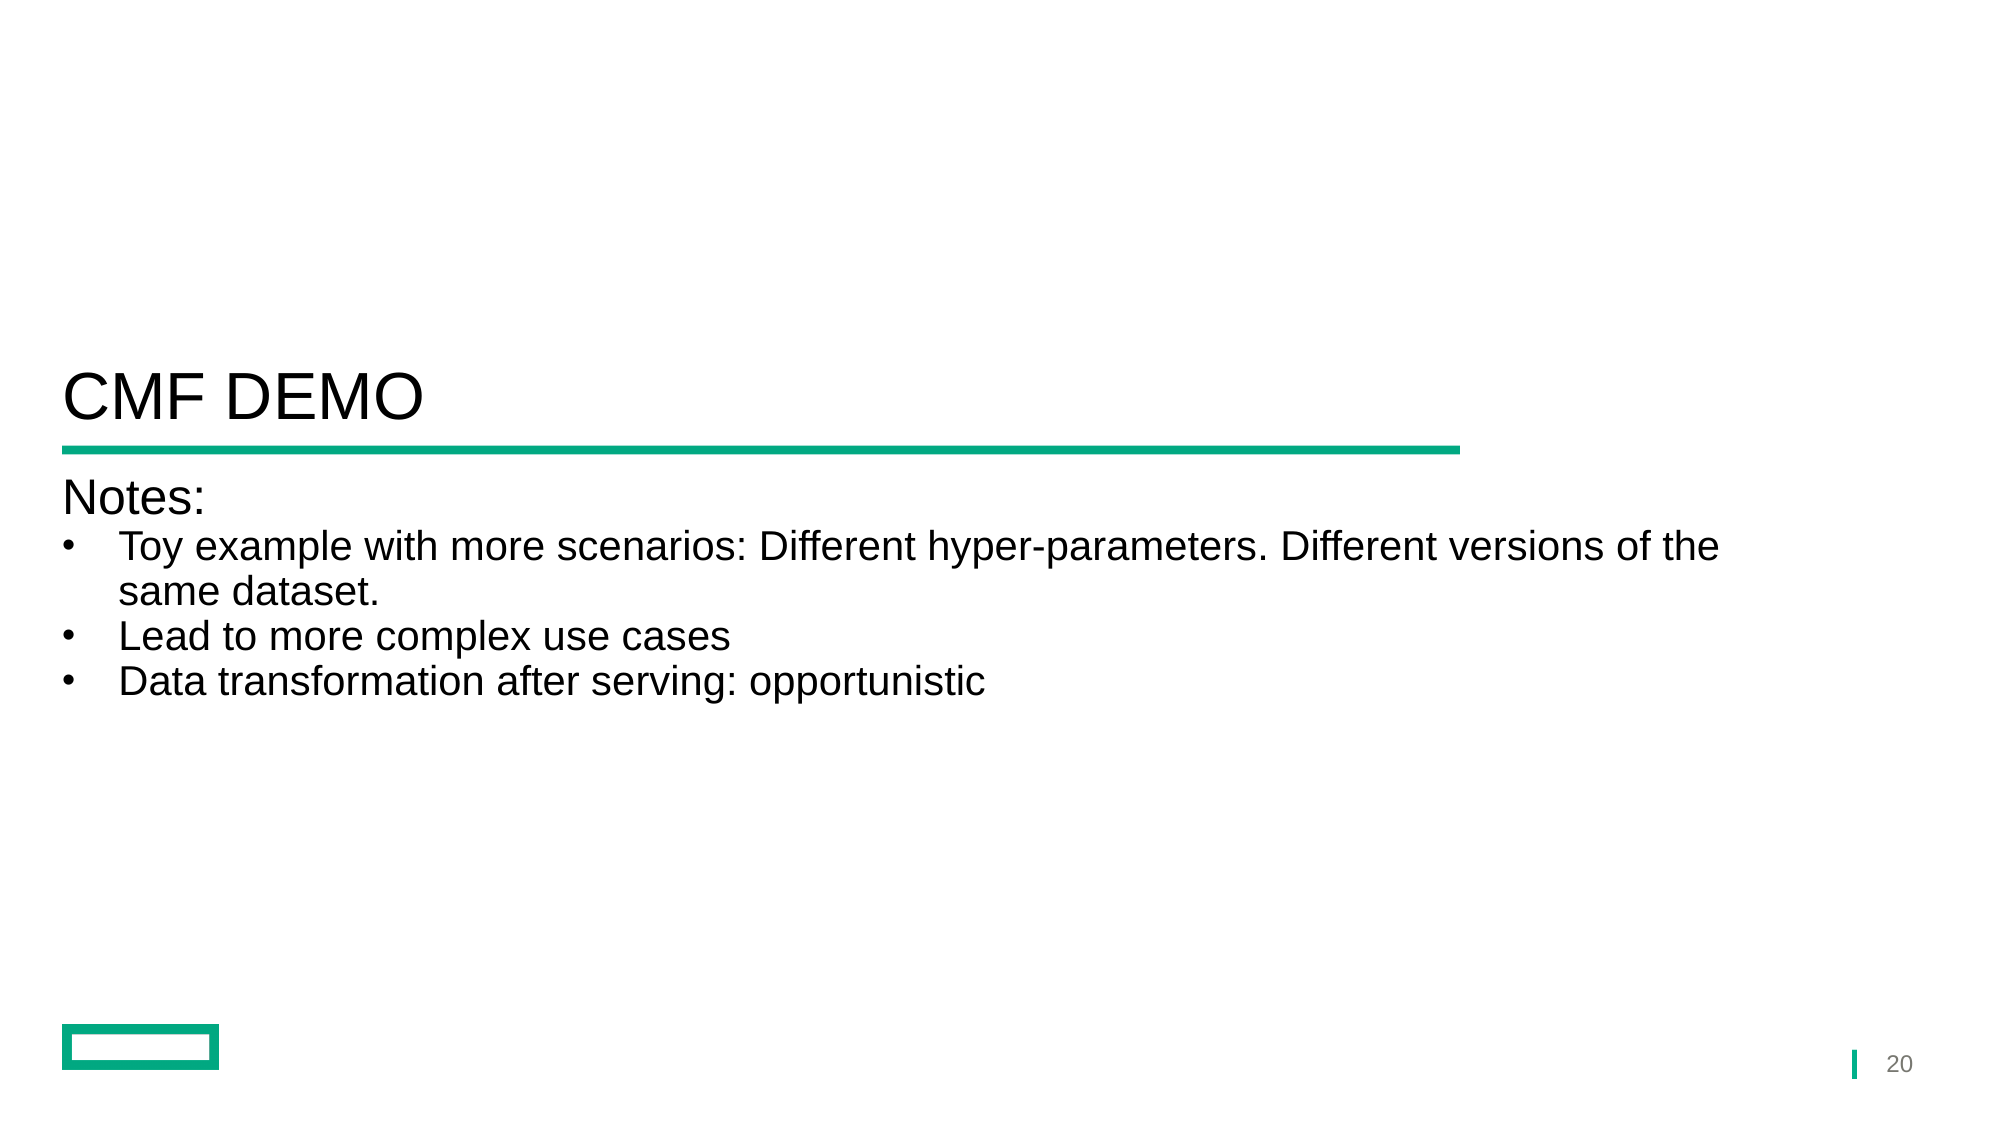

# CMF Demo
Notes:
Toy example with more scenarios: Different hyper-parameters. Different versions of the same dataset.
Lead to more complex use cases
Data transformation after serving: opportunistic

20